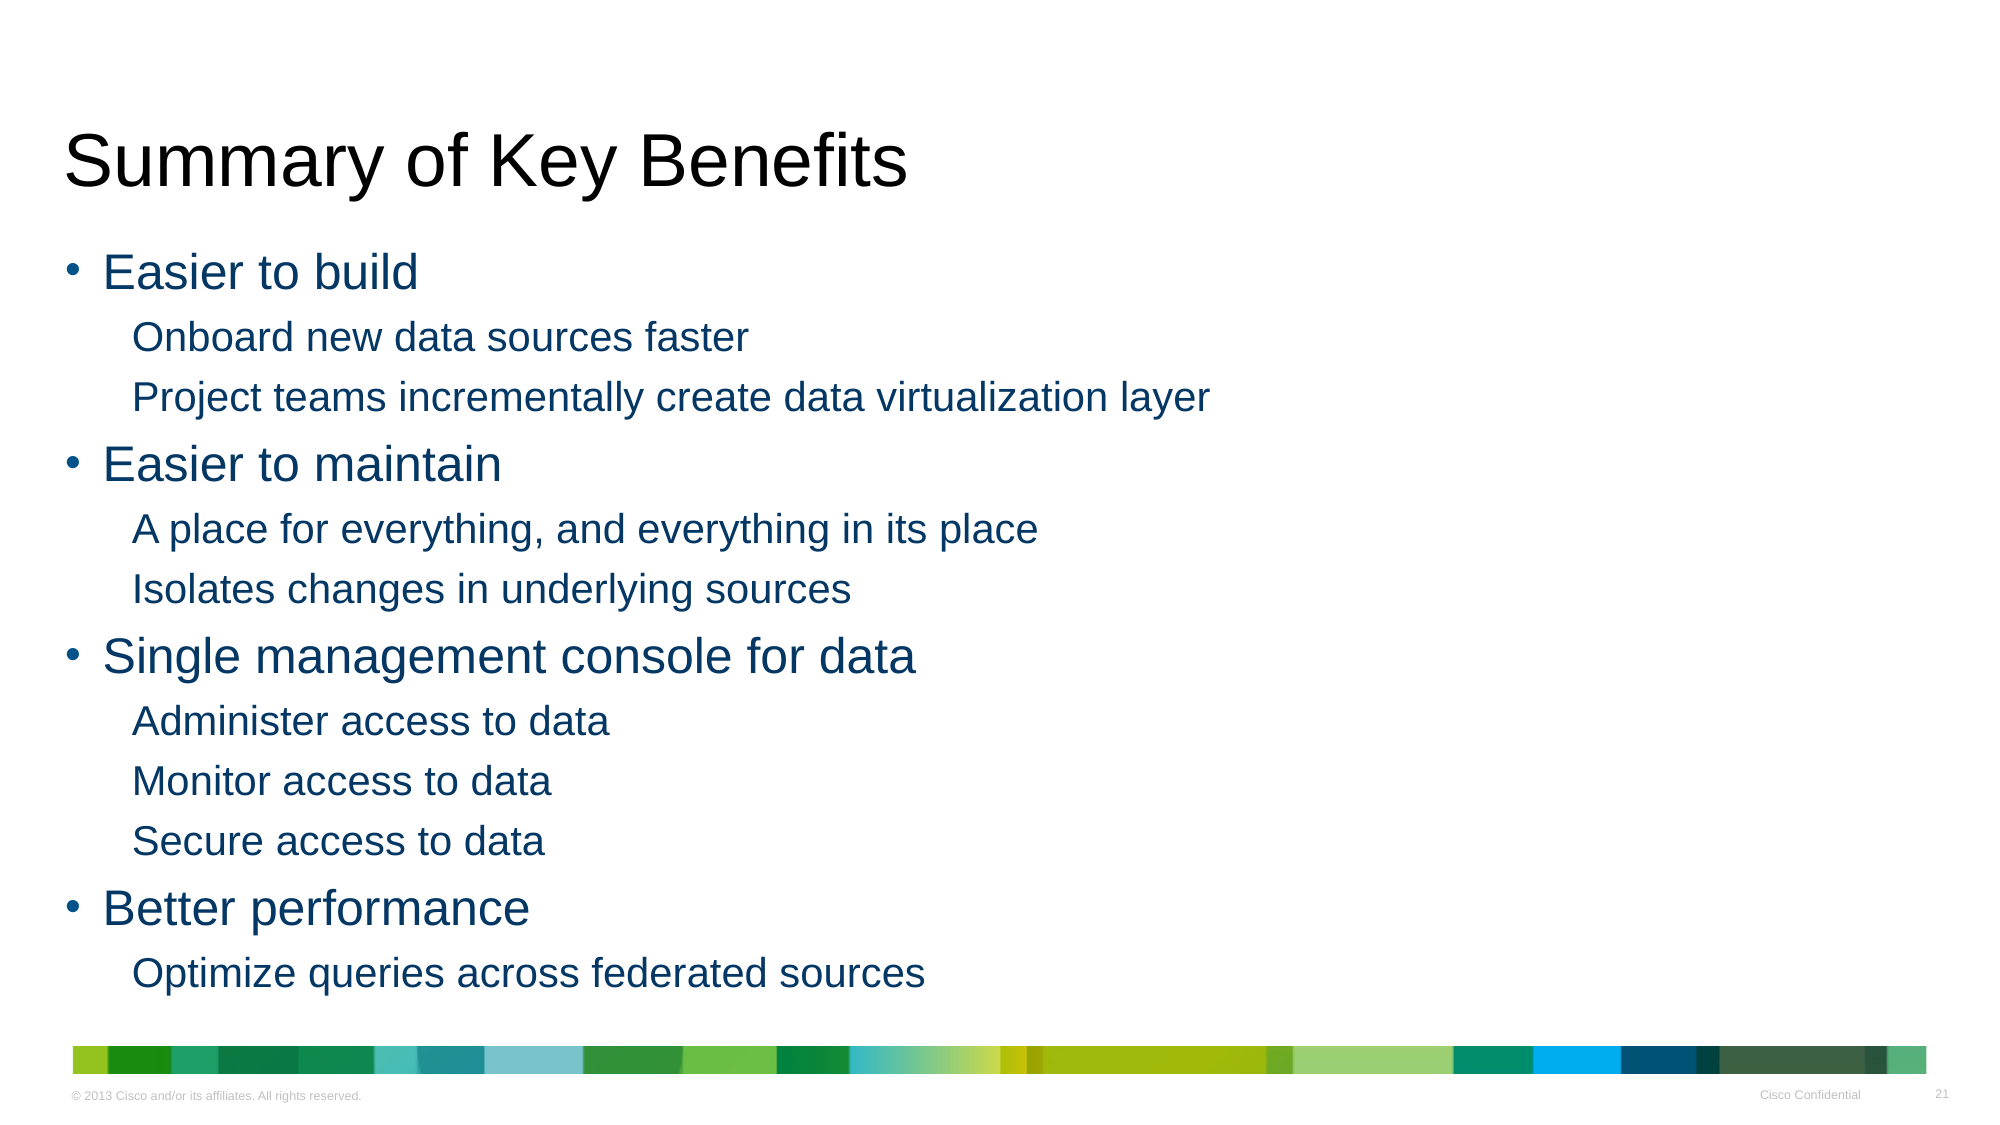

# Summary of Key Benefits
Easier to build
Onboard new data sources faster
Project teams incrementally create data virtualization layer
Easier to maintain
A place for everything, and everything in its place
Isolates changes in underlying sources
Single management console for data
Administer access to data
Monitor access to data
Secure access to data
Better performance
Optimize queries across federated sources